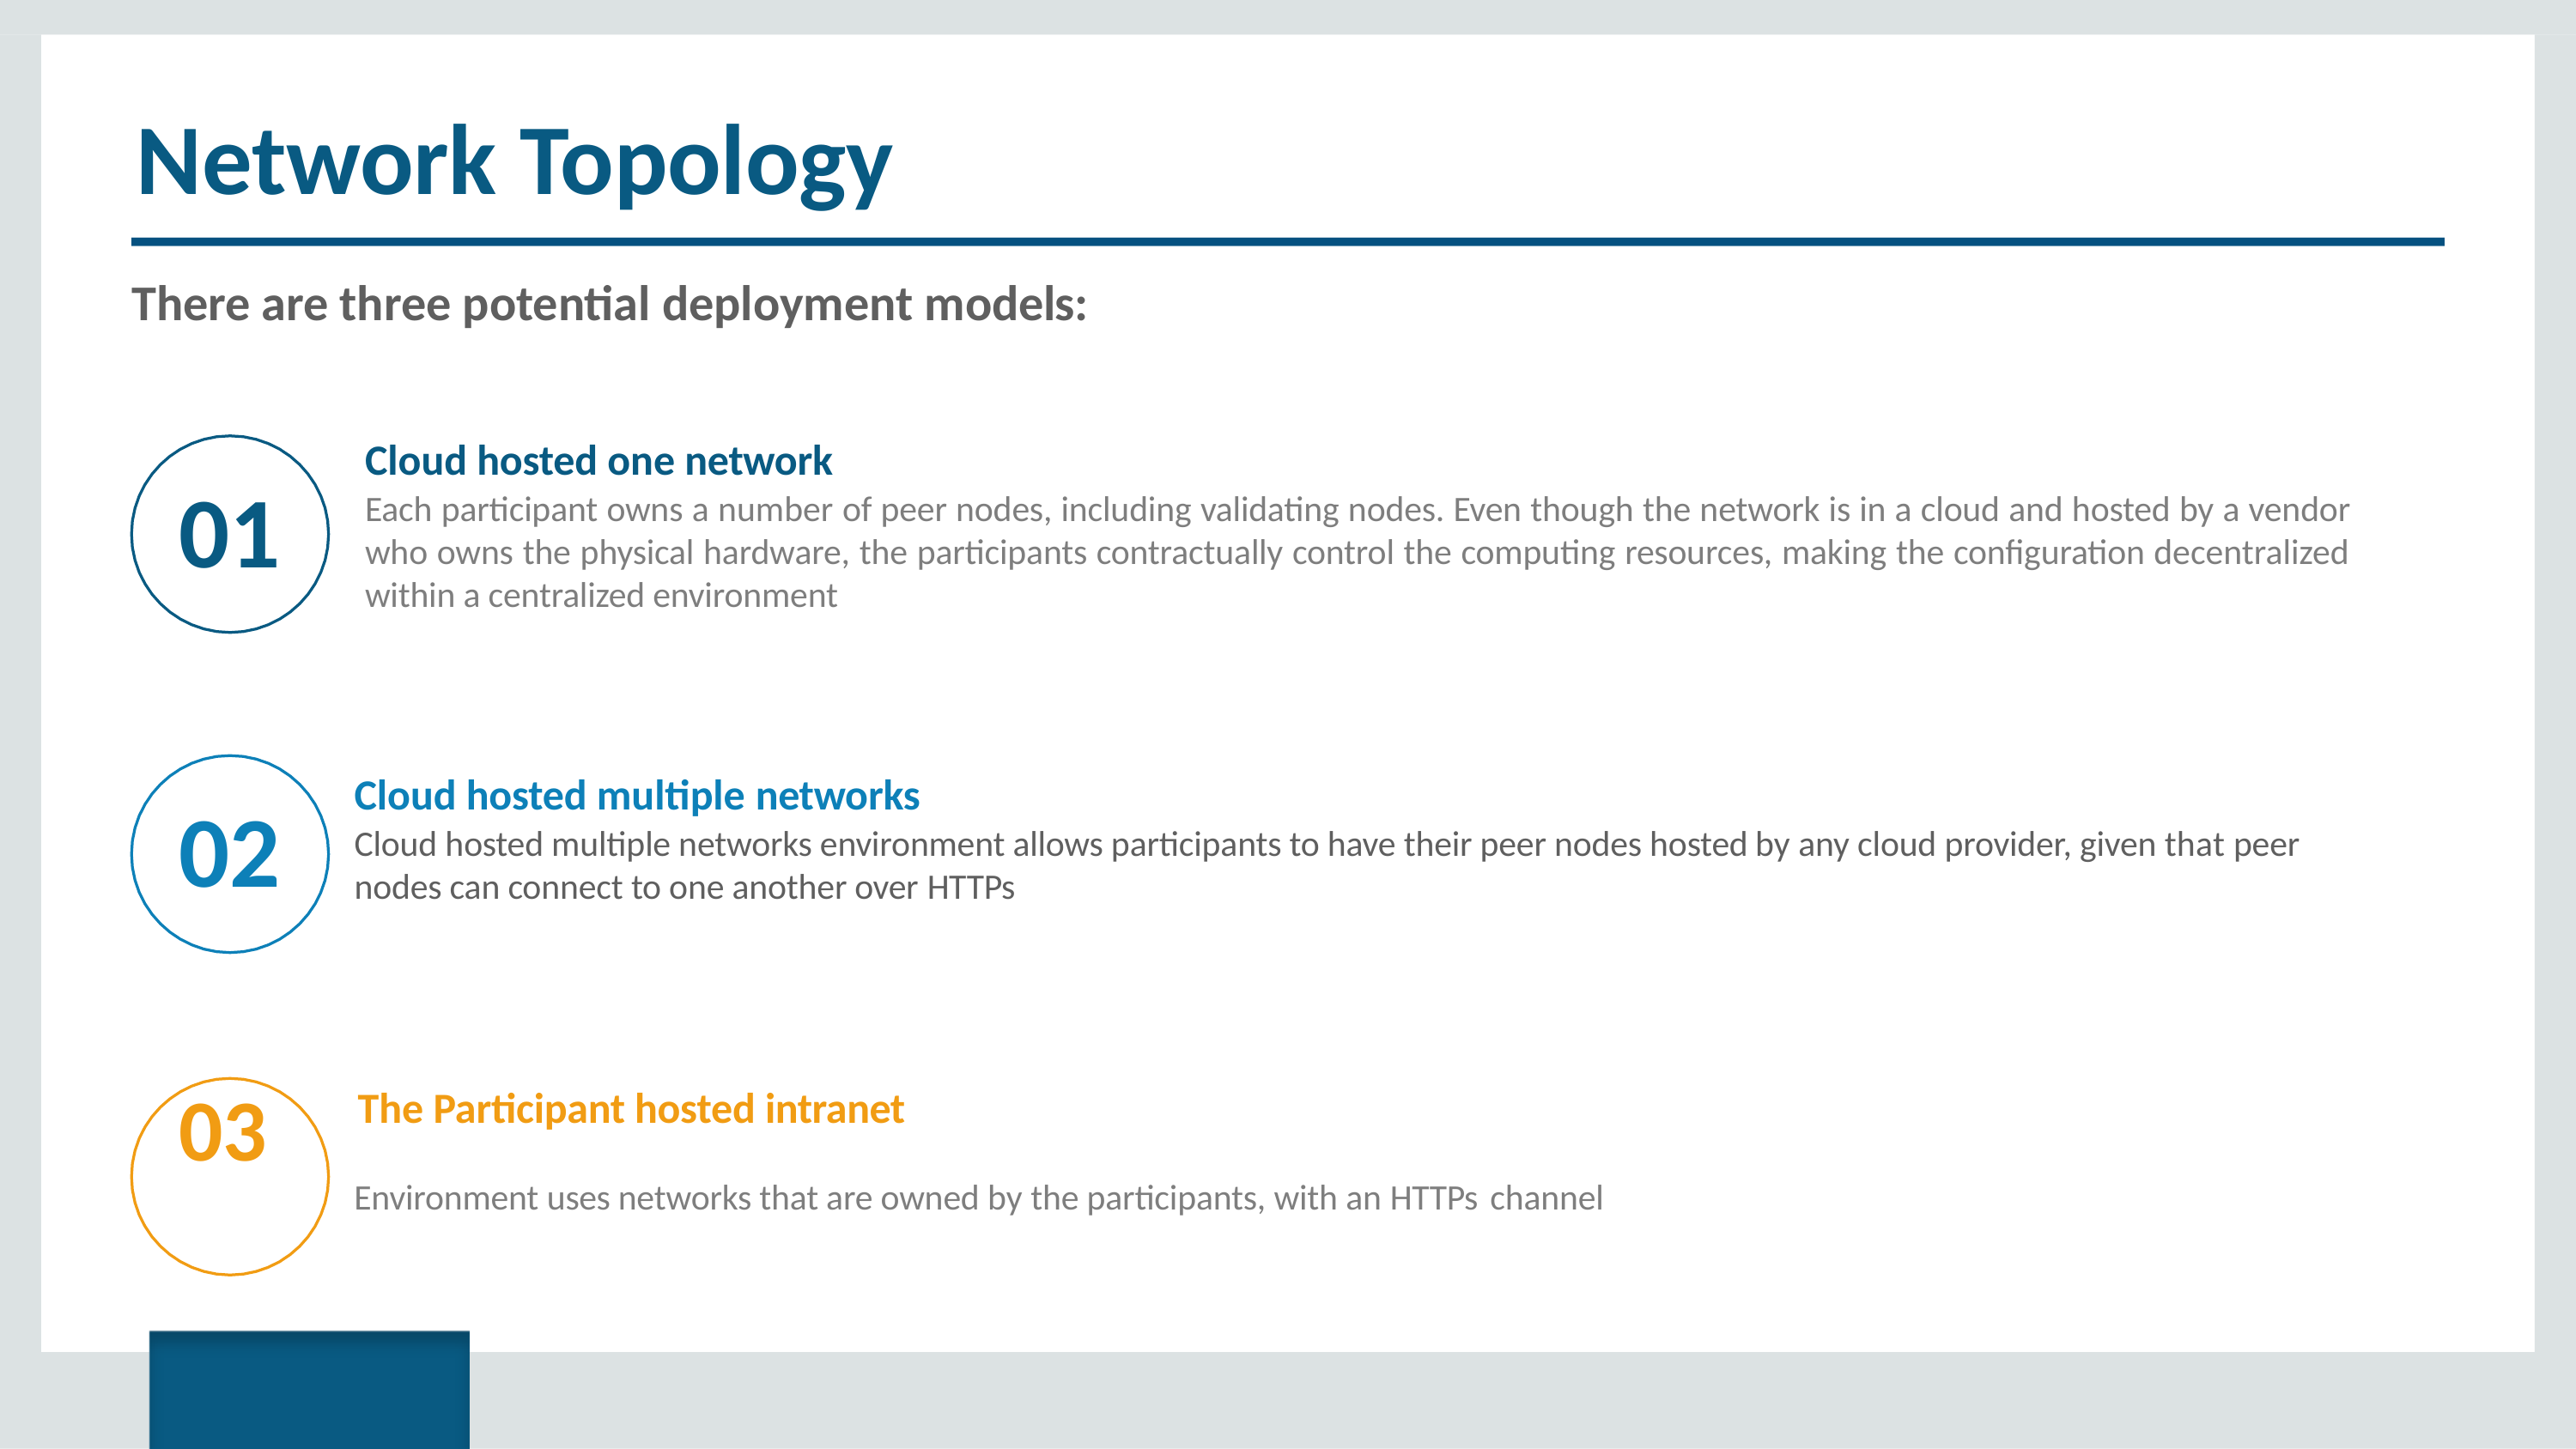

# Network Topology

There are three potential deployment models:
Cloud hosted one network
Each participant owns a number of peer nodes, including validating nodes. Even though the network is in a cloud and hosted by a vendor  who owns the physical hardware, the participants contractually control the computing resources, making the configuration decentralized  within a centralized environment

01

Cloud hosted multiple networks
Cloud hosted multiple networks environment allows participants to have their peer nodes hosted by any cloud provider, given that peer  nodes can connect to one another over HTTPs
02
03	The Participant hosted intranet
Environment uses networks that are owned by the participants, with an HTTPs channel